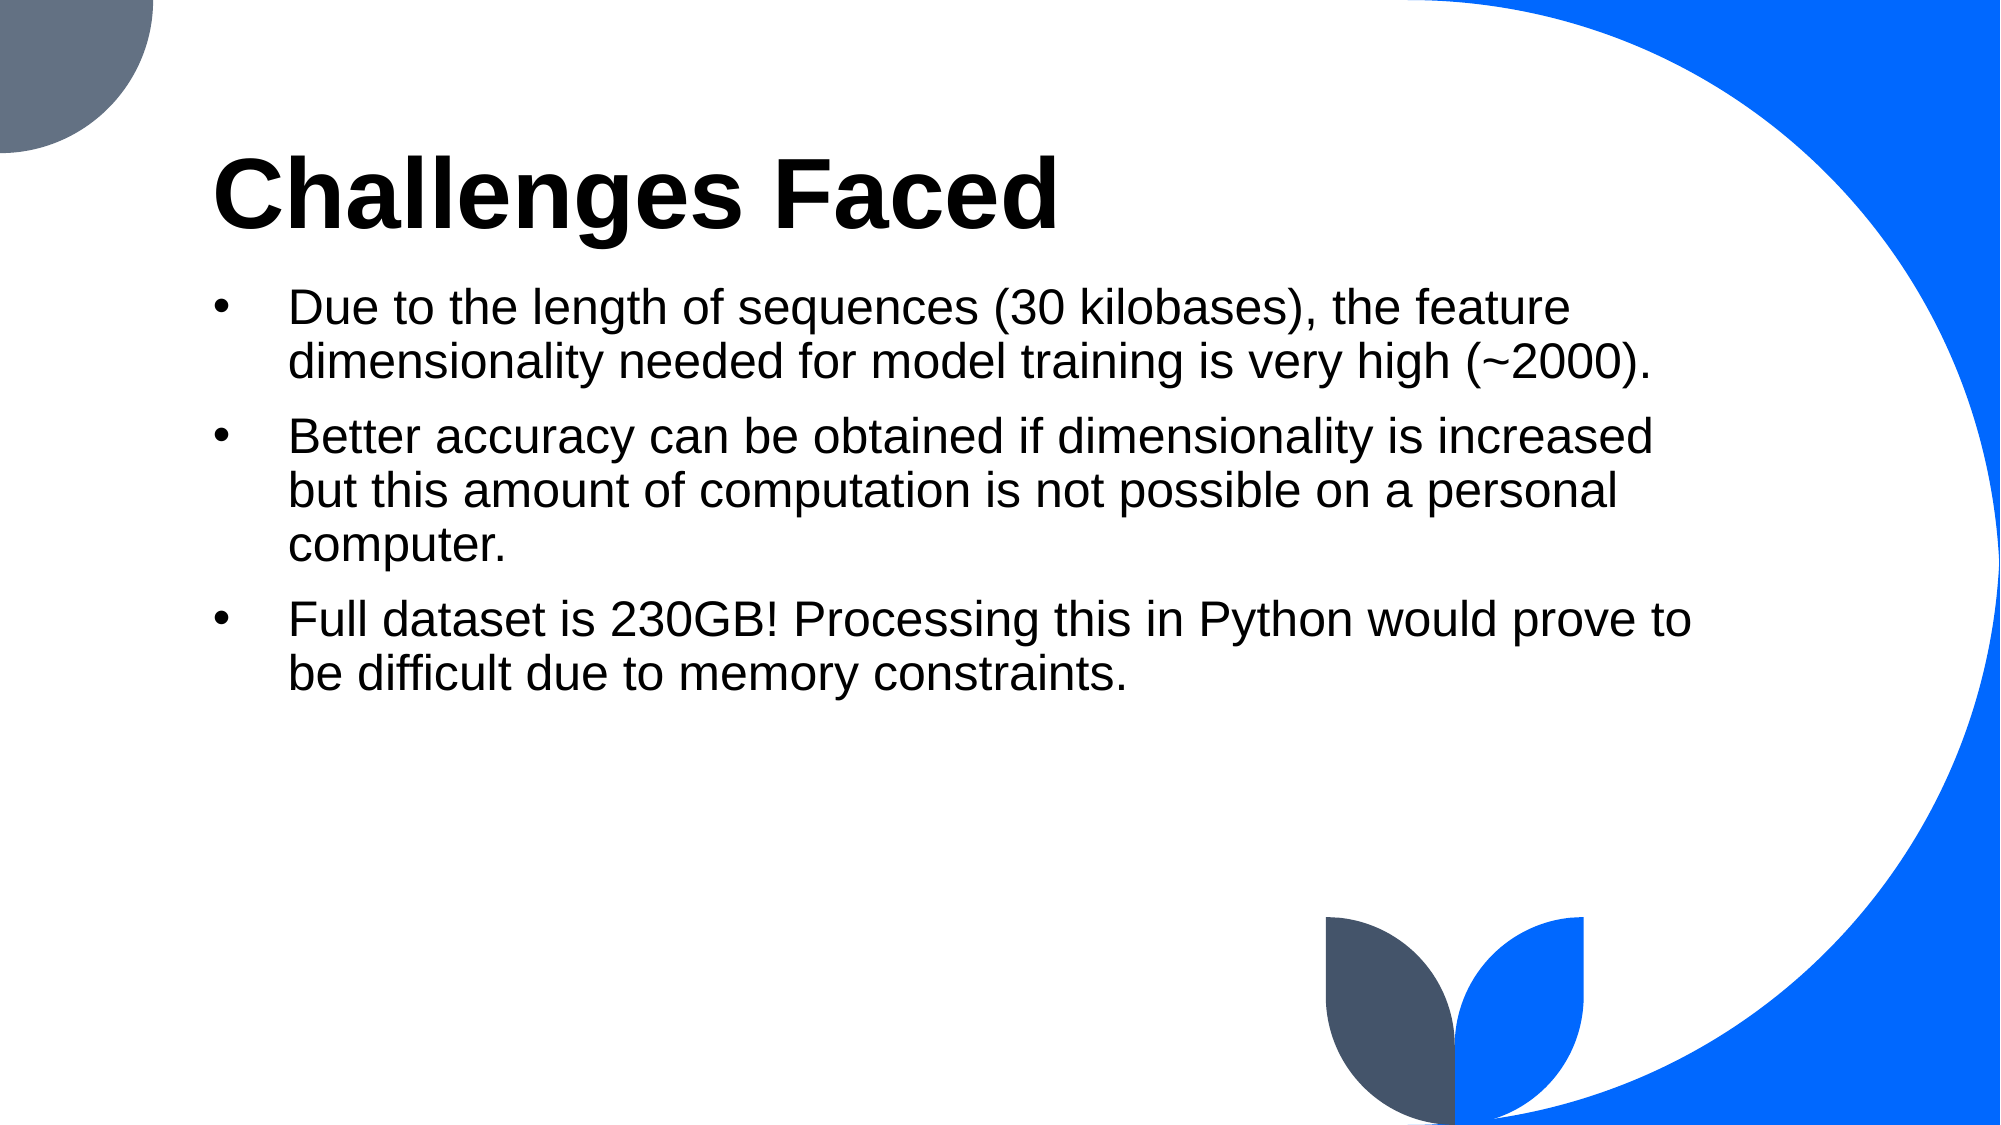

# Challenges Faced
Due to the length of sequences (30 kilobases), the feature dimensionality needed for model training is very high (~2000).
Better accuracy can be obtained if dimensionality is increased but this amount of computation is not possible on a personal computer.
Full dataset is 230GB! Processing this in Python would prove to be difficult due to memory constraints.